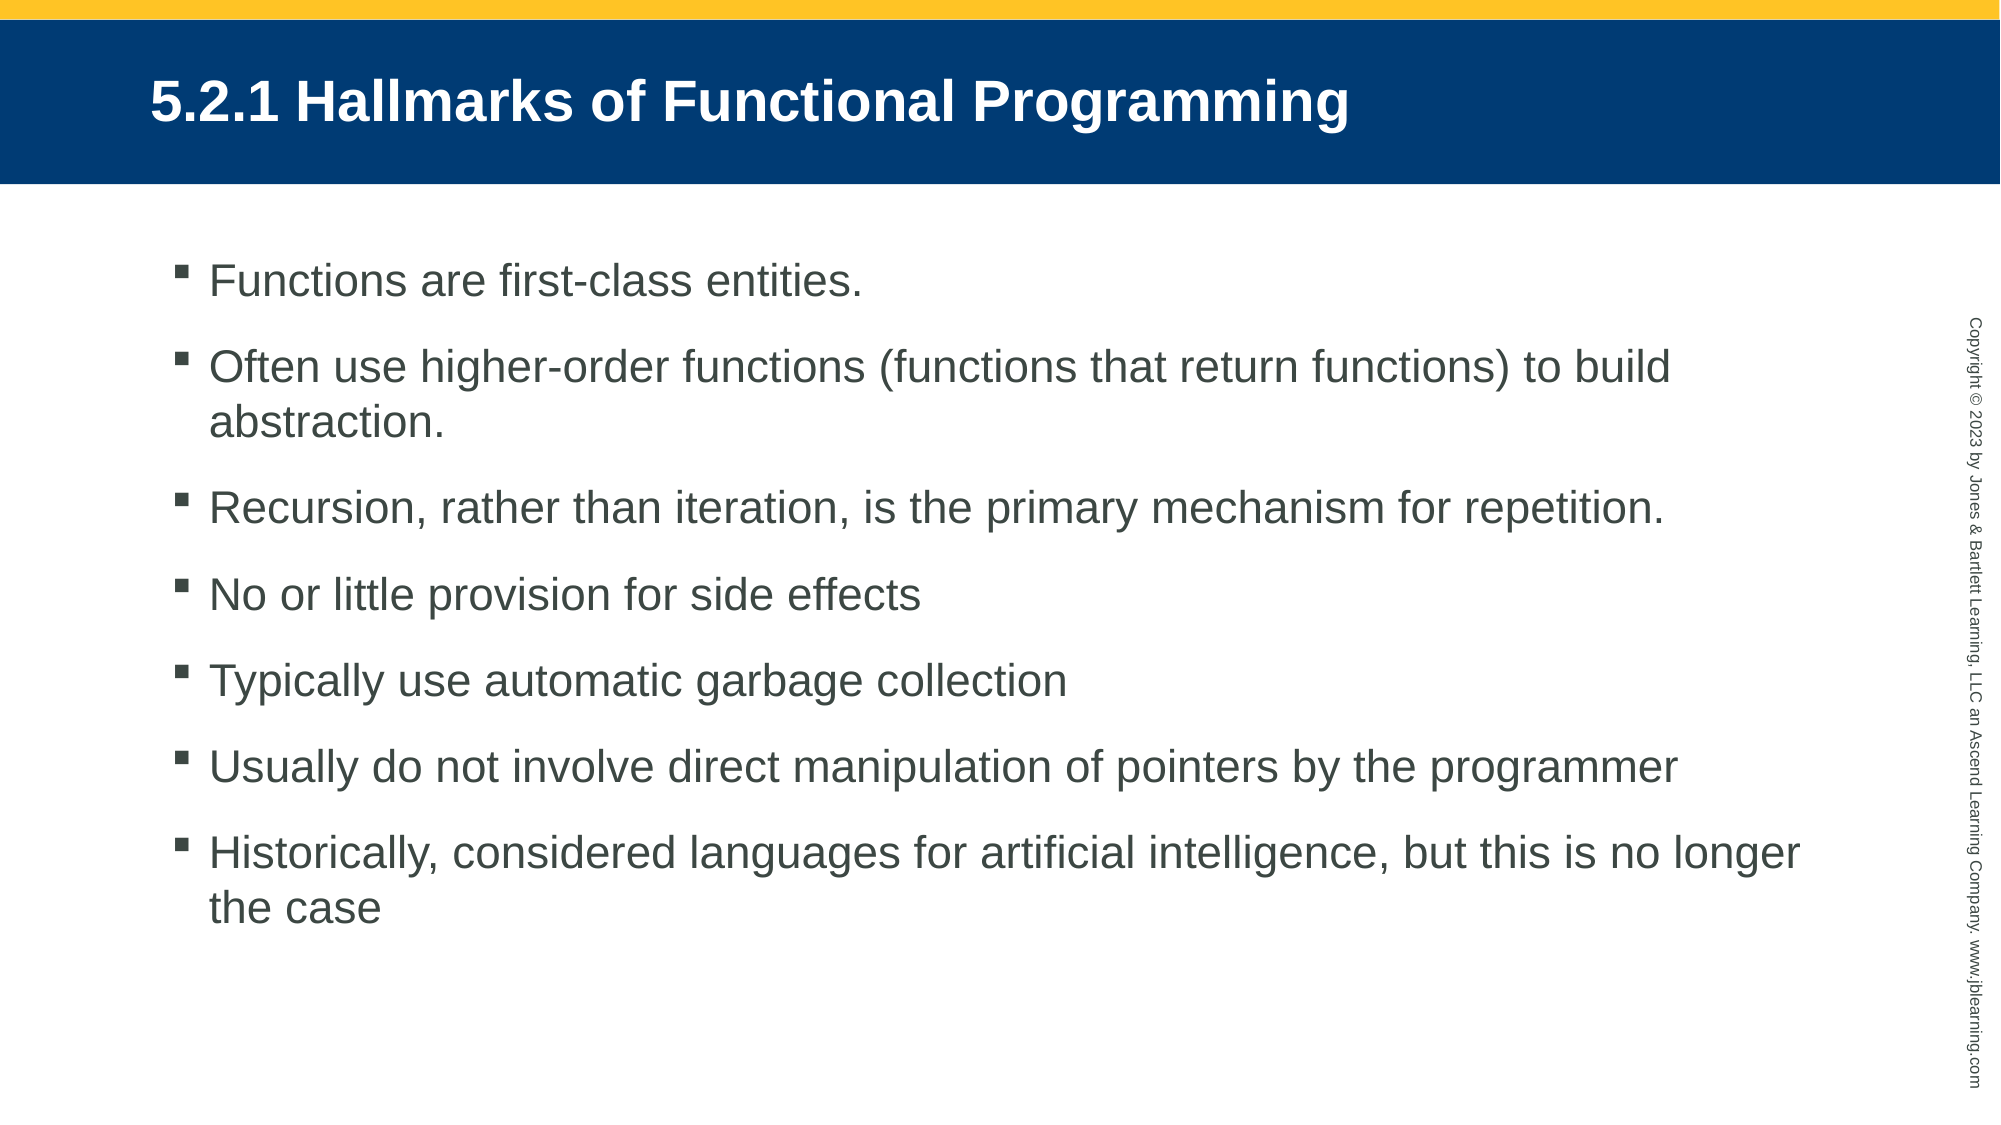

# 5.2.1 Hallmarks of Functional Programming
Functions are first-class entities.
Often use higher-order functions (functions that return functions) to build abstraction.
Recursion, rather than iteration, is the primary mechanism for repetition.
No or little provision for side effects
Typically use automatic garbage collection
Usually do not involve direct manipulation of pointers by the programmer
Historically, considered languages for artificial intelligence, but this is no longer the case